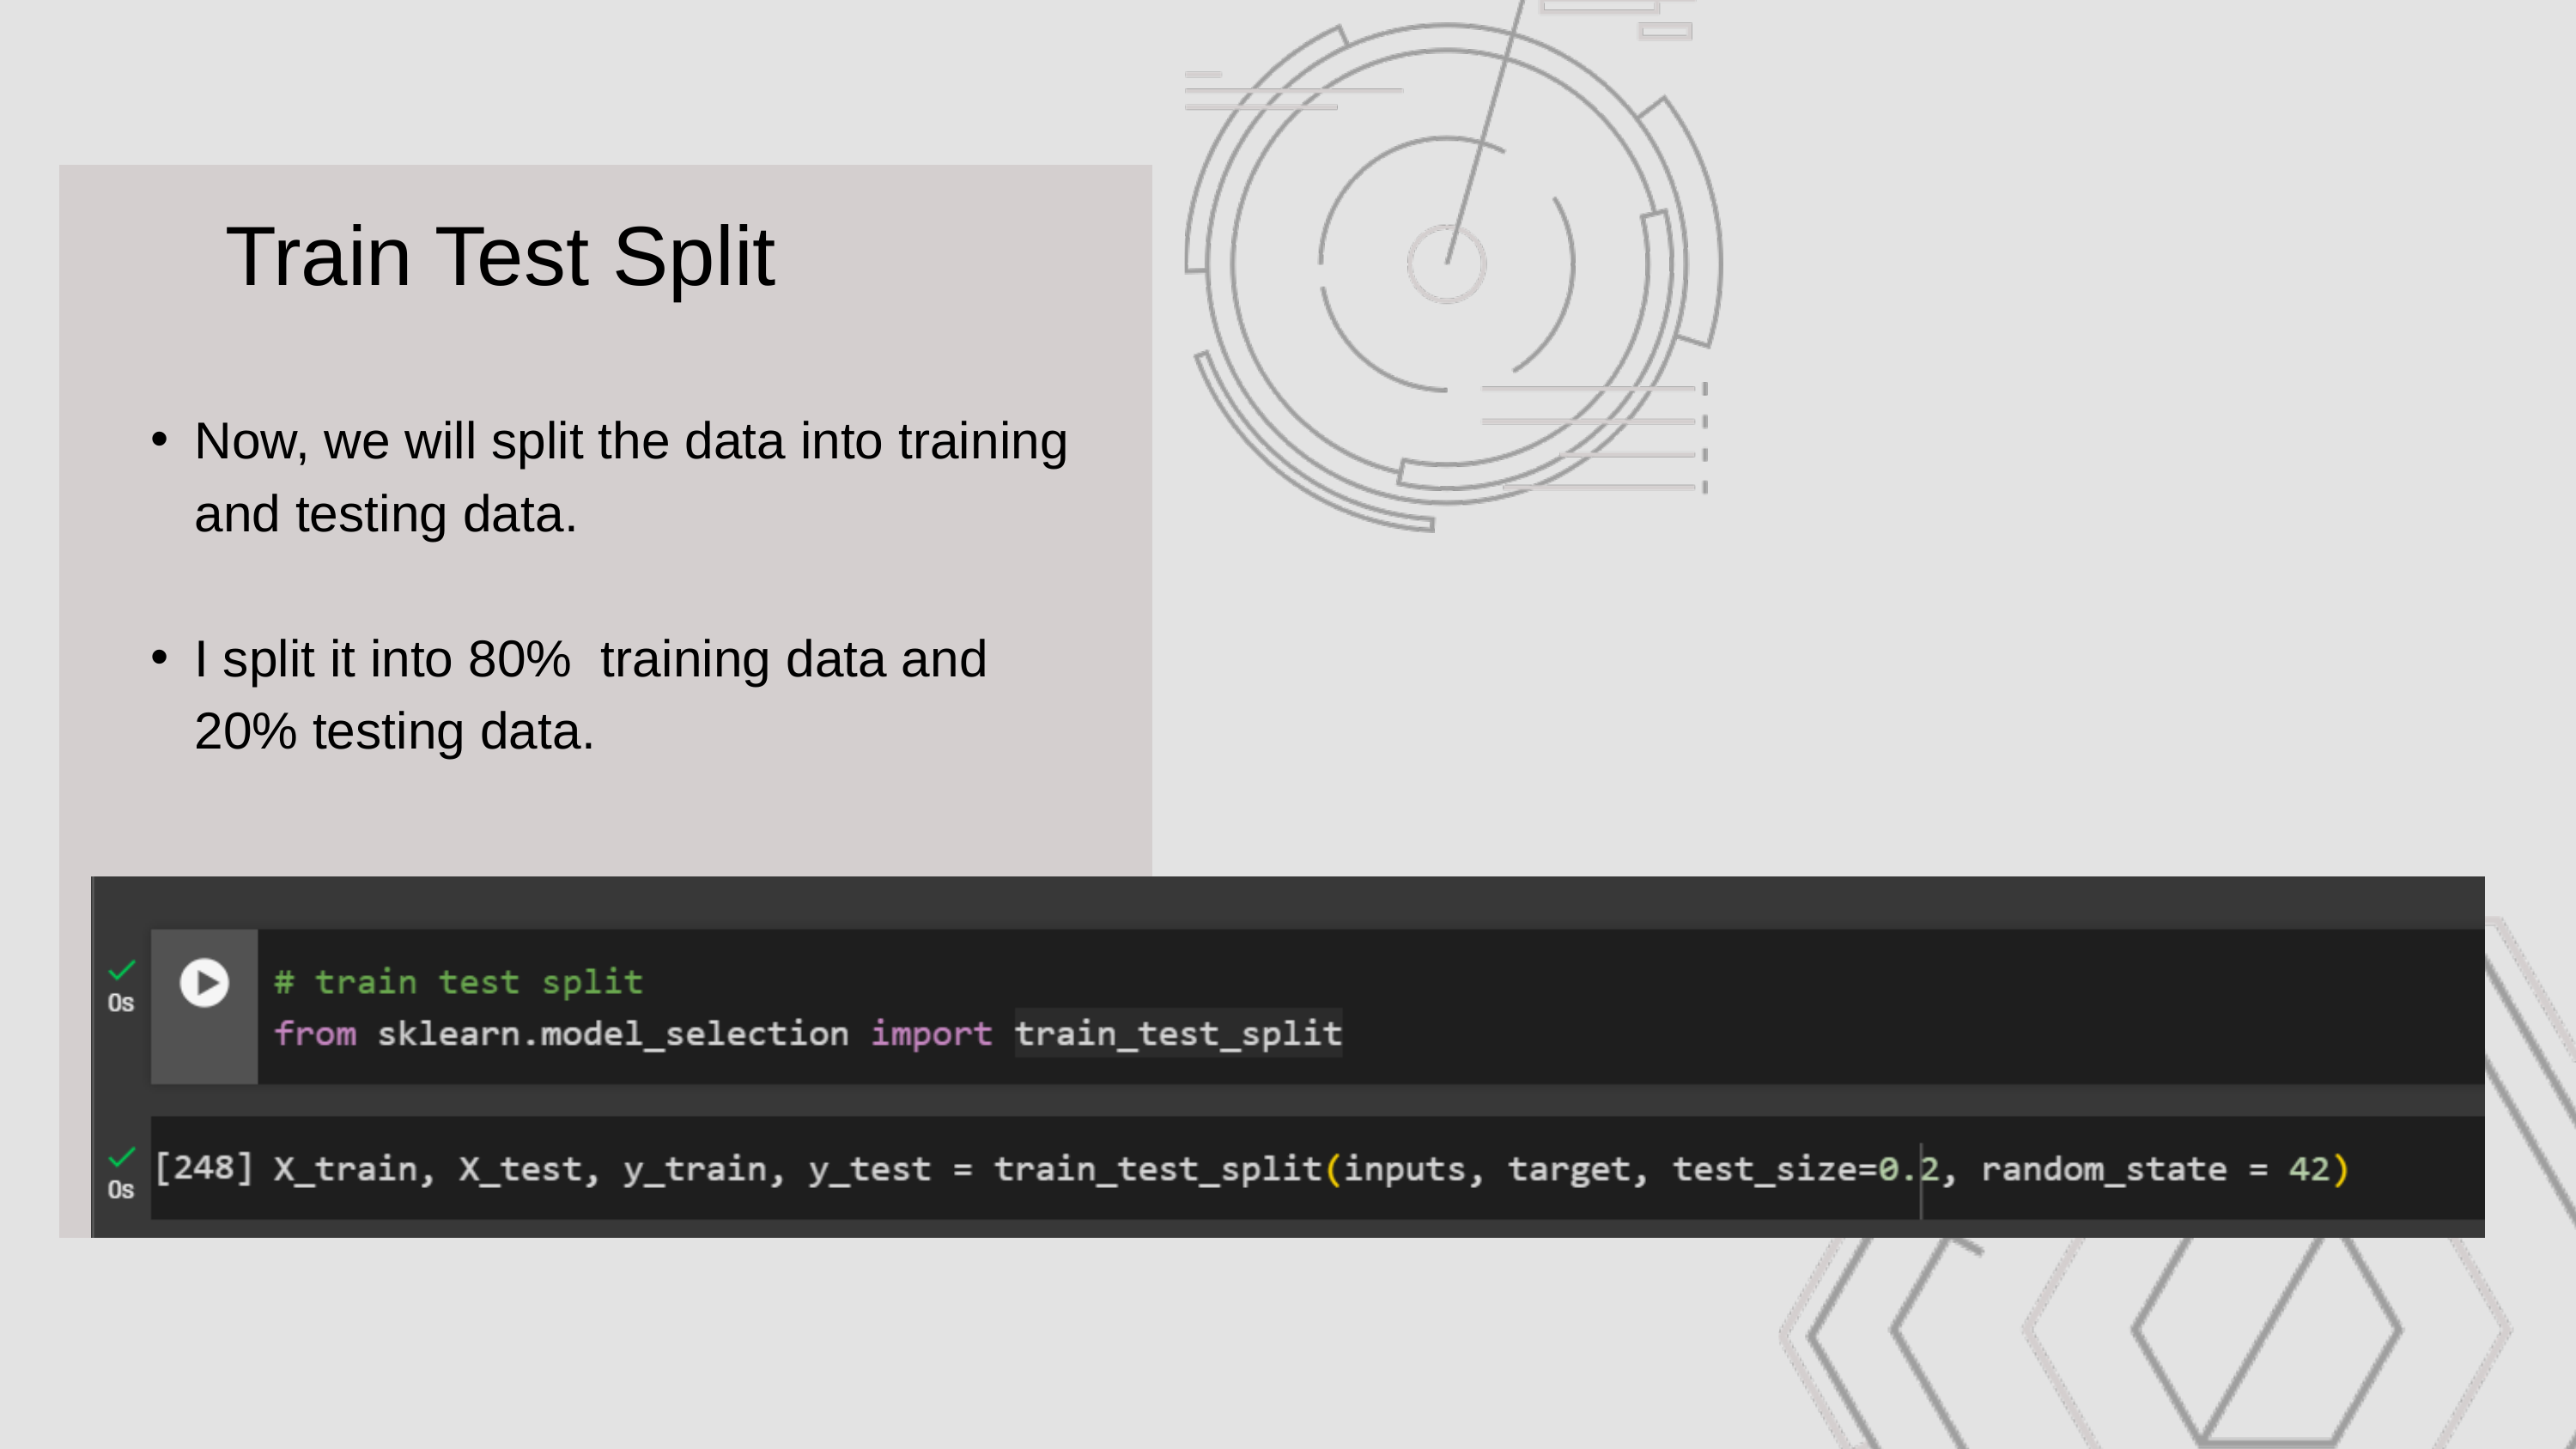

Train Test Split
Now, we will split the data into training and testing data.

I split it into 80%  training data and 20% testing data.